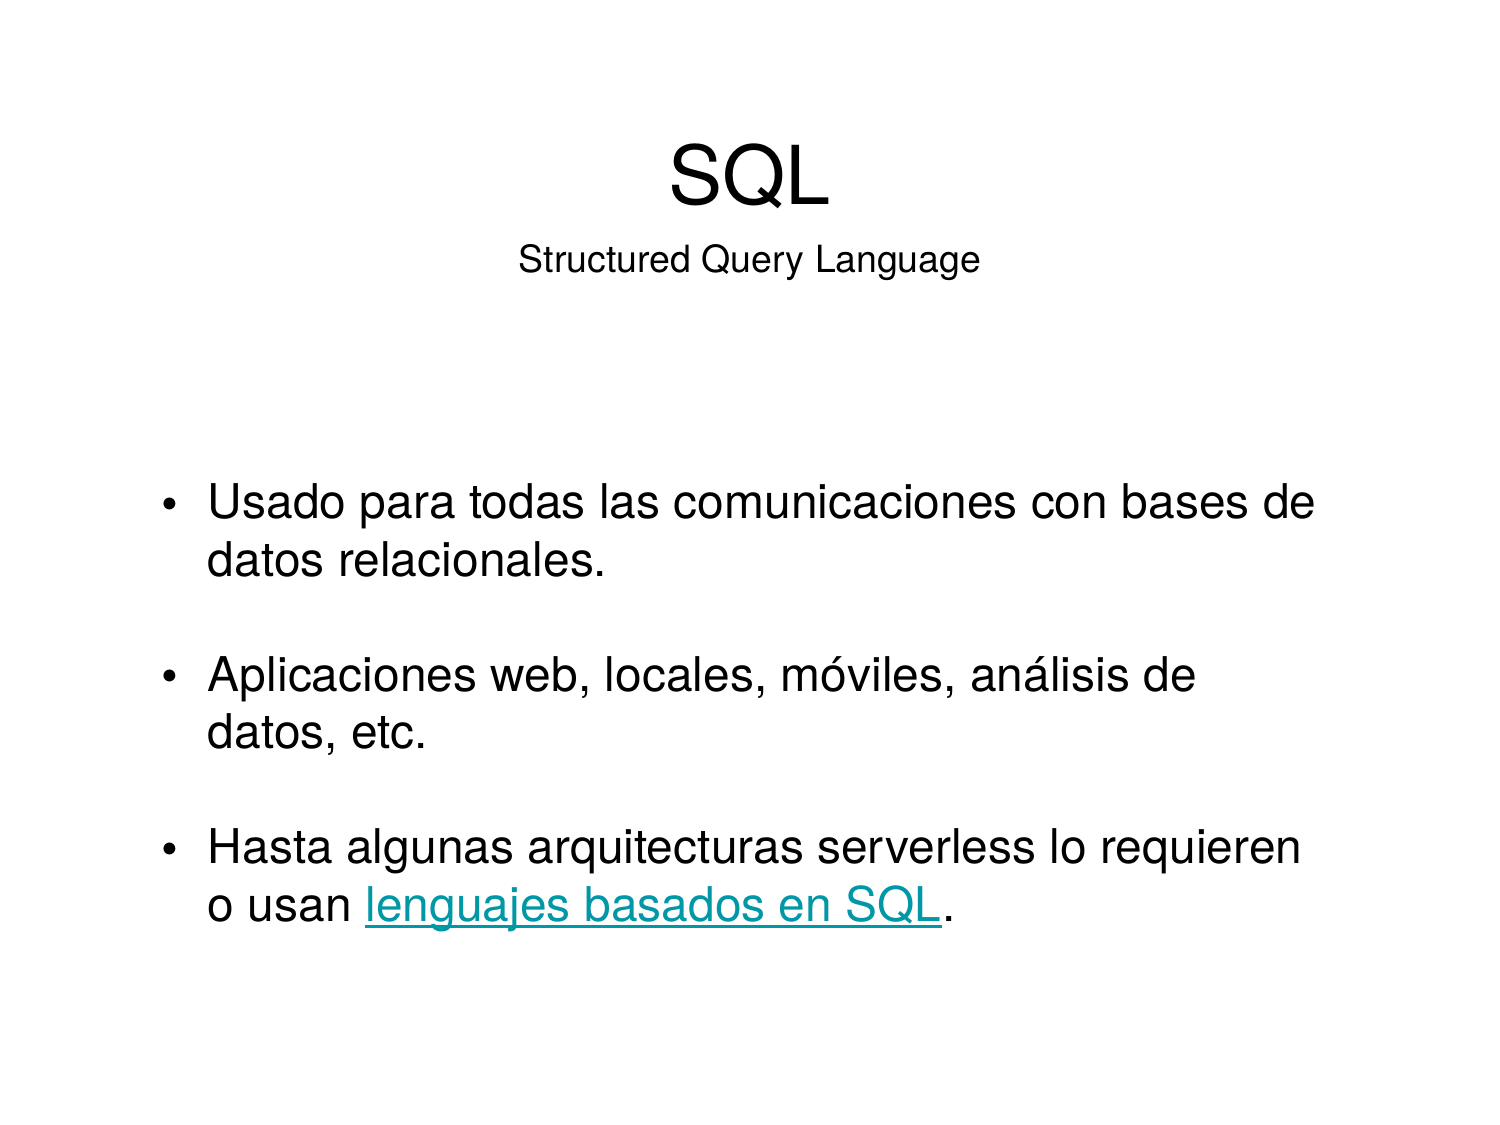

SQL
Structured Query Language
Usado para todas las comunicaciones con bases de datos relacionales.

Aplicaciones web, locales, móviles, análisis de datos, etc.

Hasta algunas arquitecturas serverless lo requieren o usan lenguajes basados en SQL.